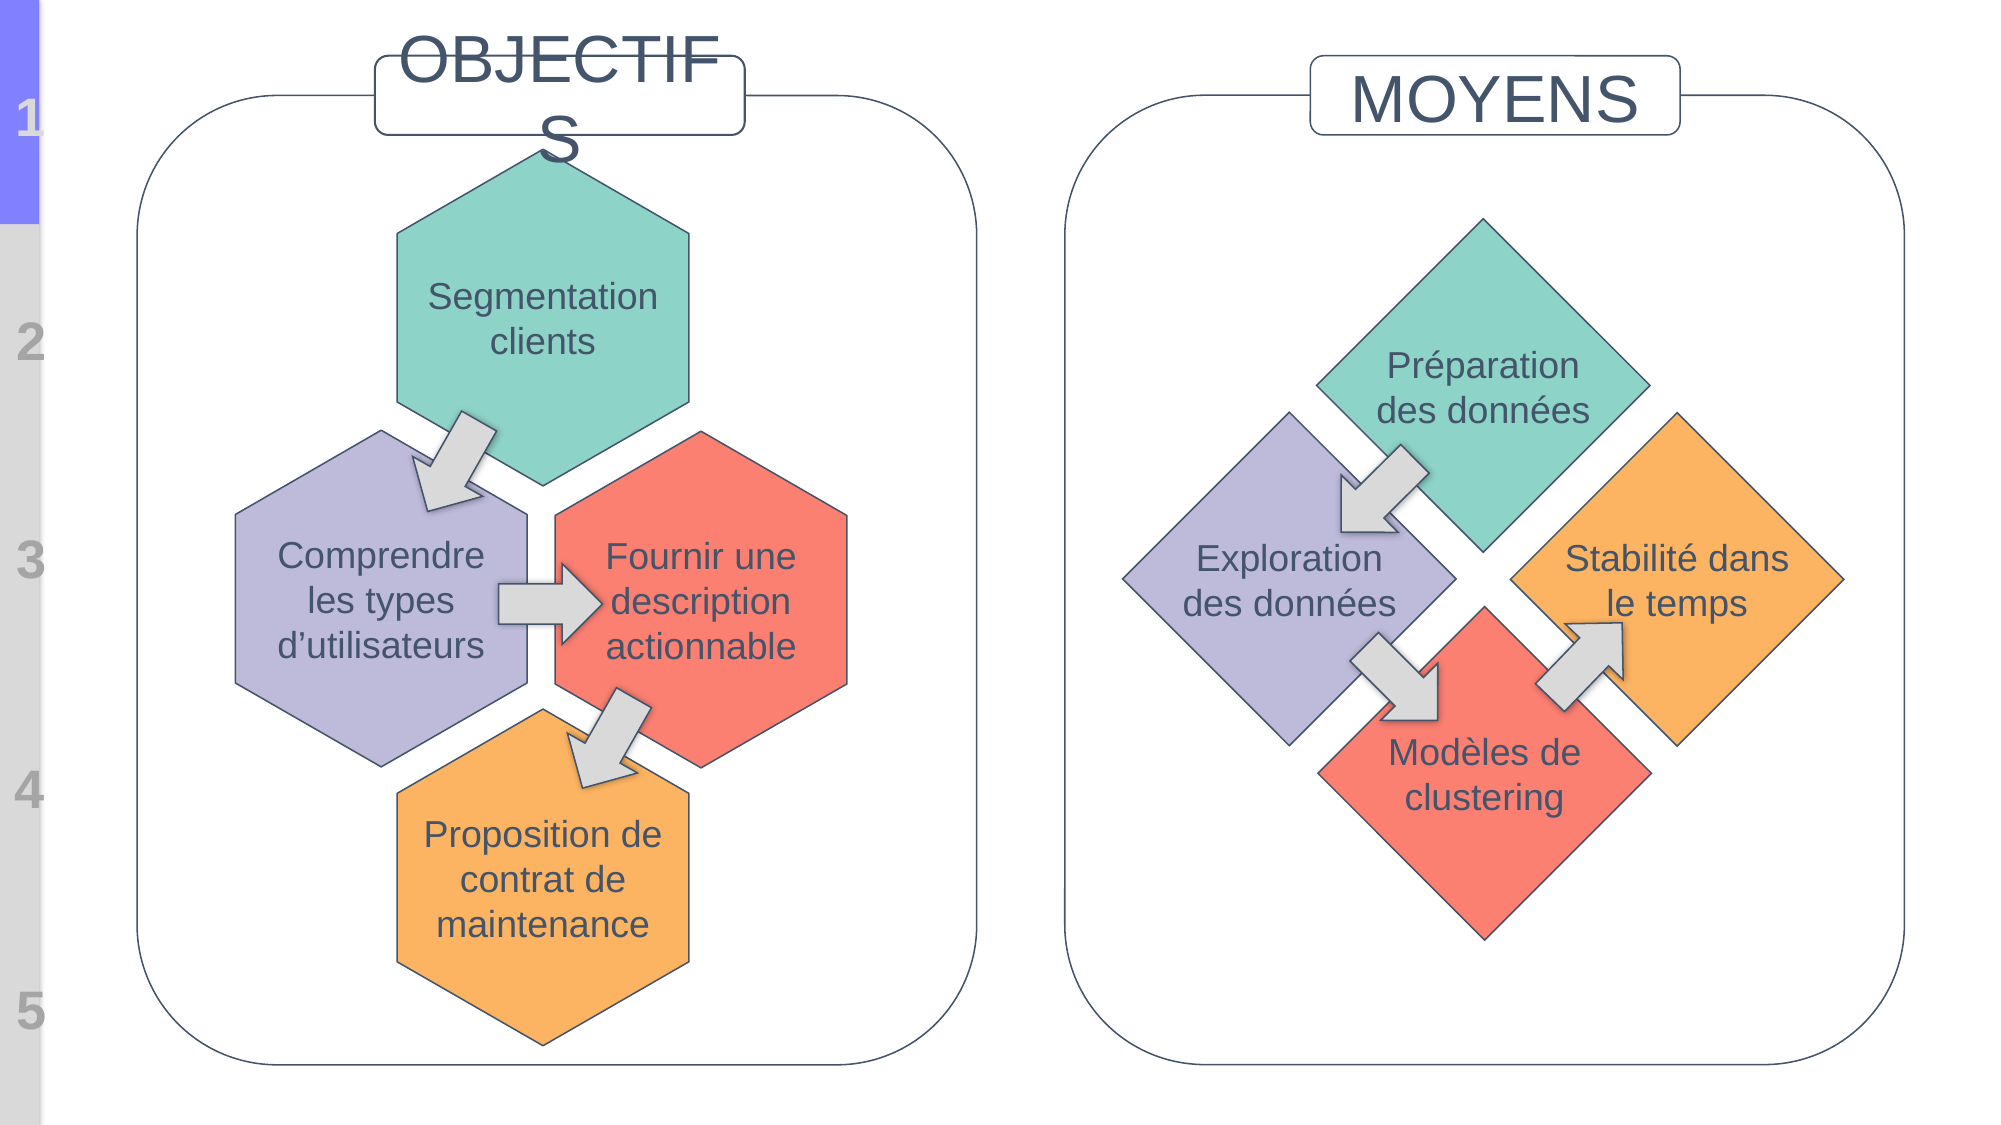

OBJECTIFS
MOYENS
1

Segmentation
clients

Préparation des données
2

Exploration des données

Stabilité dans le temps

Comprendre les types d’utilisateurs
Fournir une description actionnable

3

Modèles de clustering

Proposition de contrat de maintenance
4
5